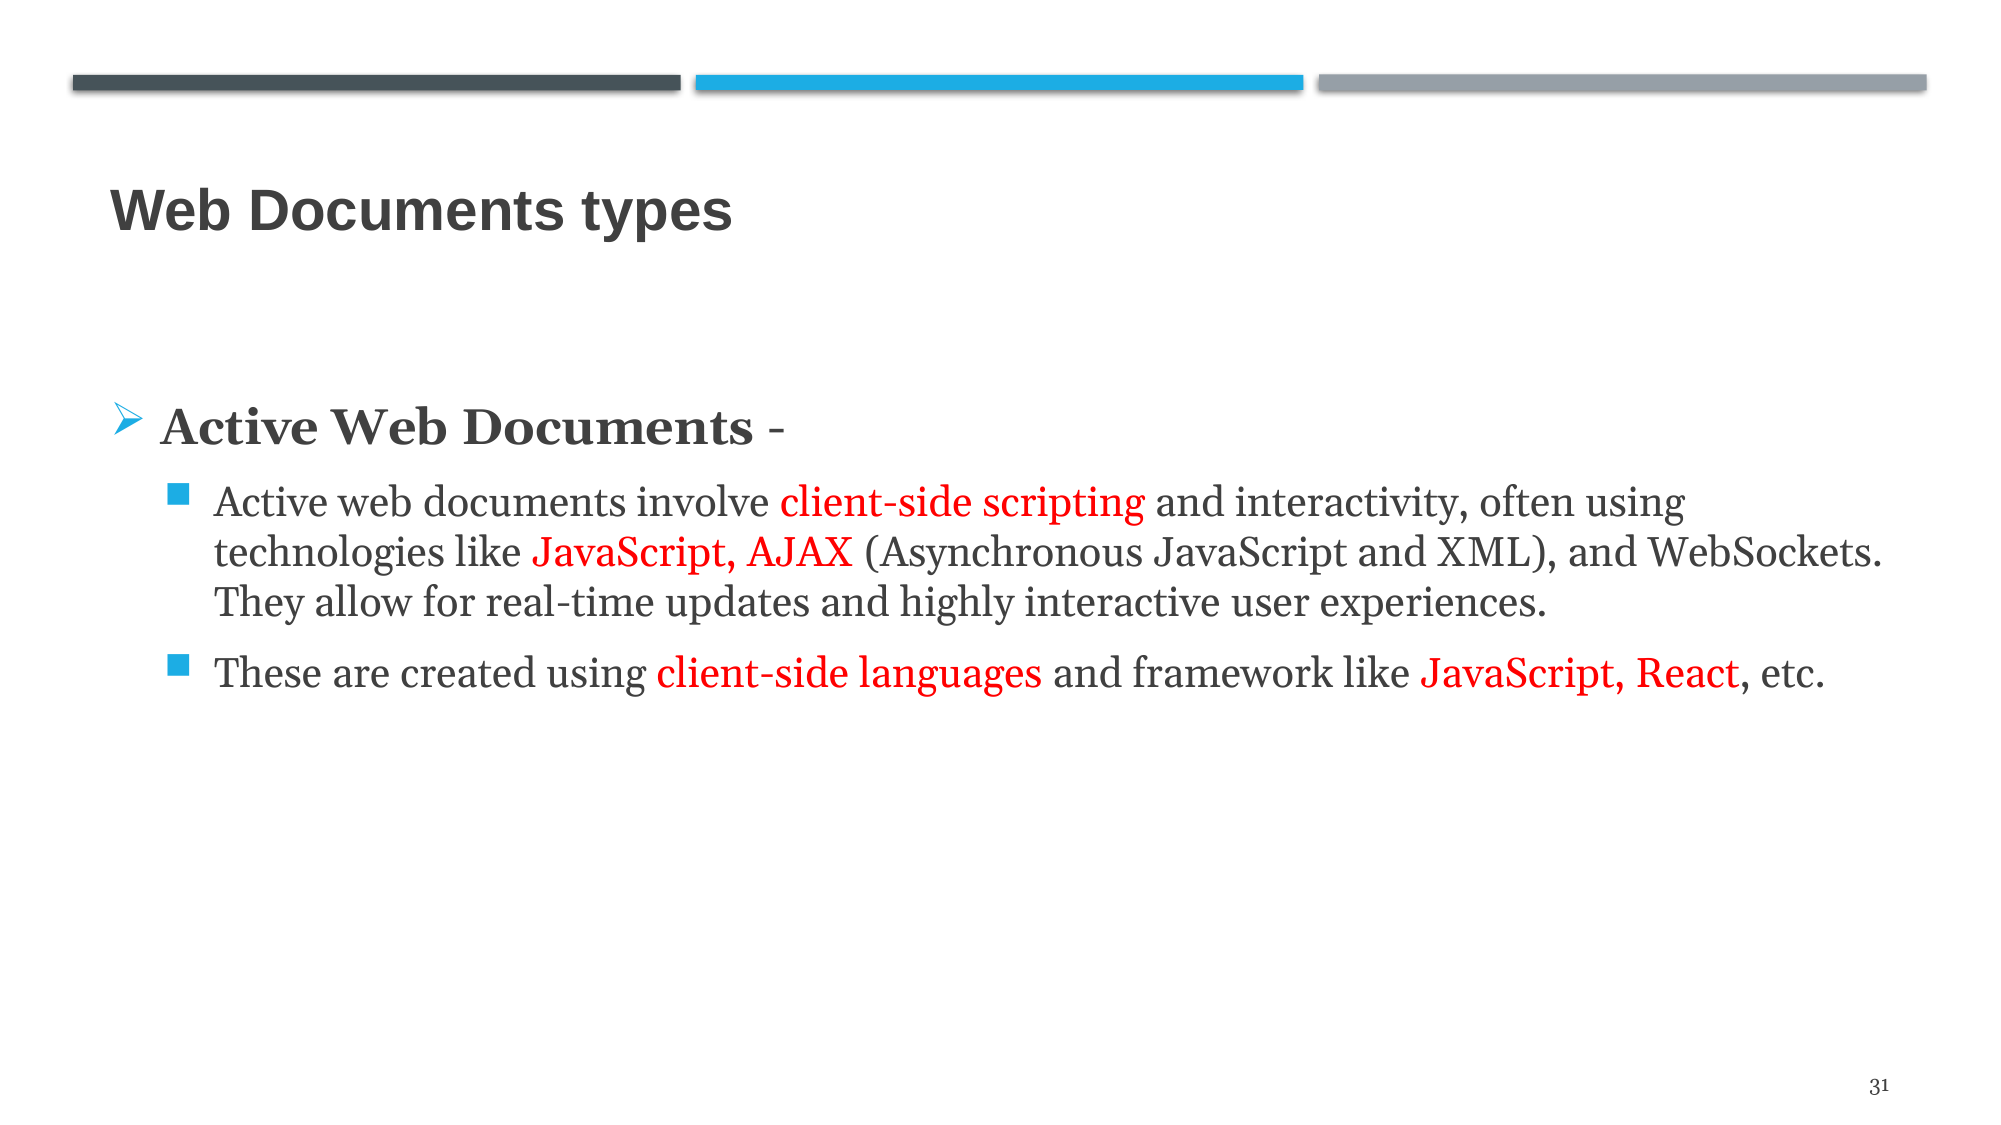

# Web Documents types
Active Web Documents -
Active web documents involve client-side scripting and interactivity, often using technologies like JavaScript, AJAX (Asynchronous JavaScript and XML), and WebSockets. They allow for real-time updates and highly interactive user experiences.
These are created using client-side languages and framework like JavaScript, React, etc.
31